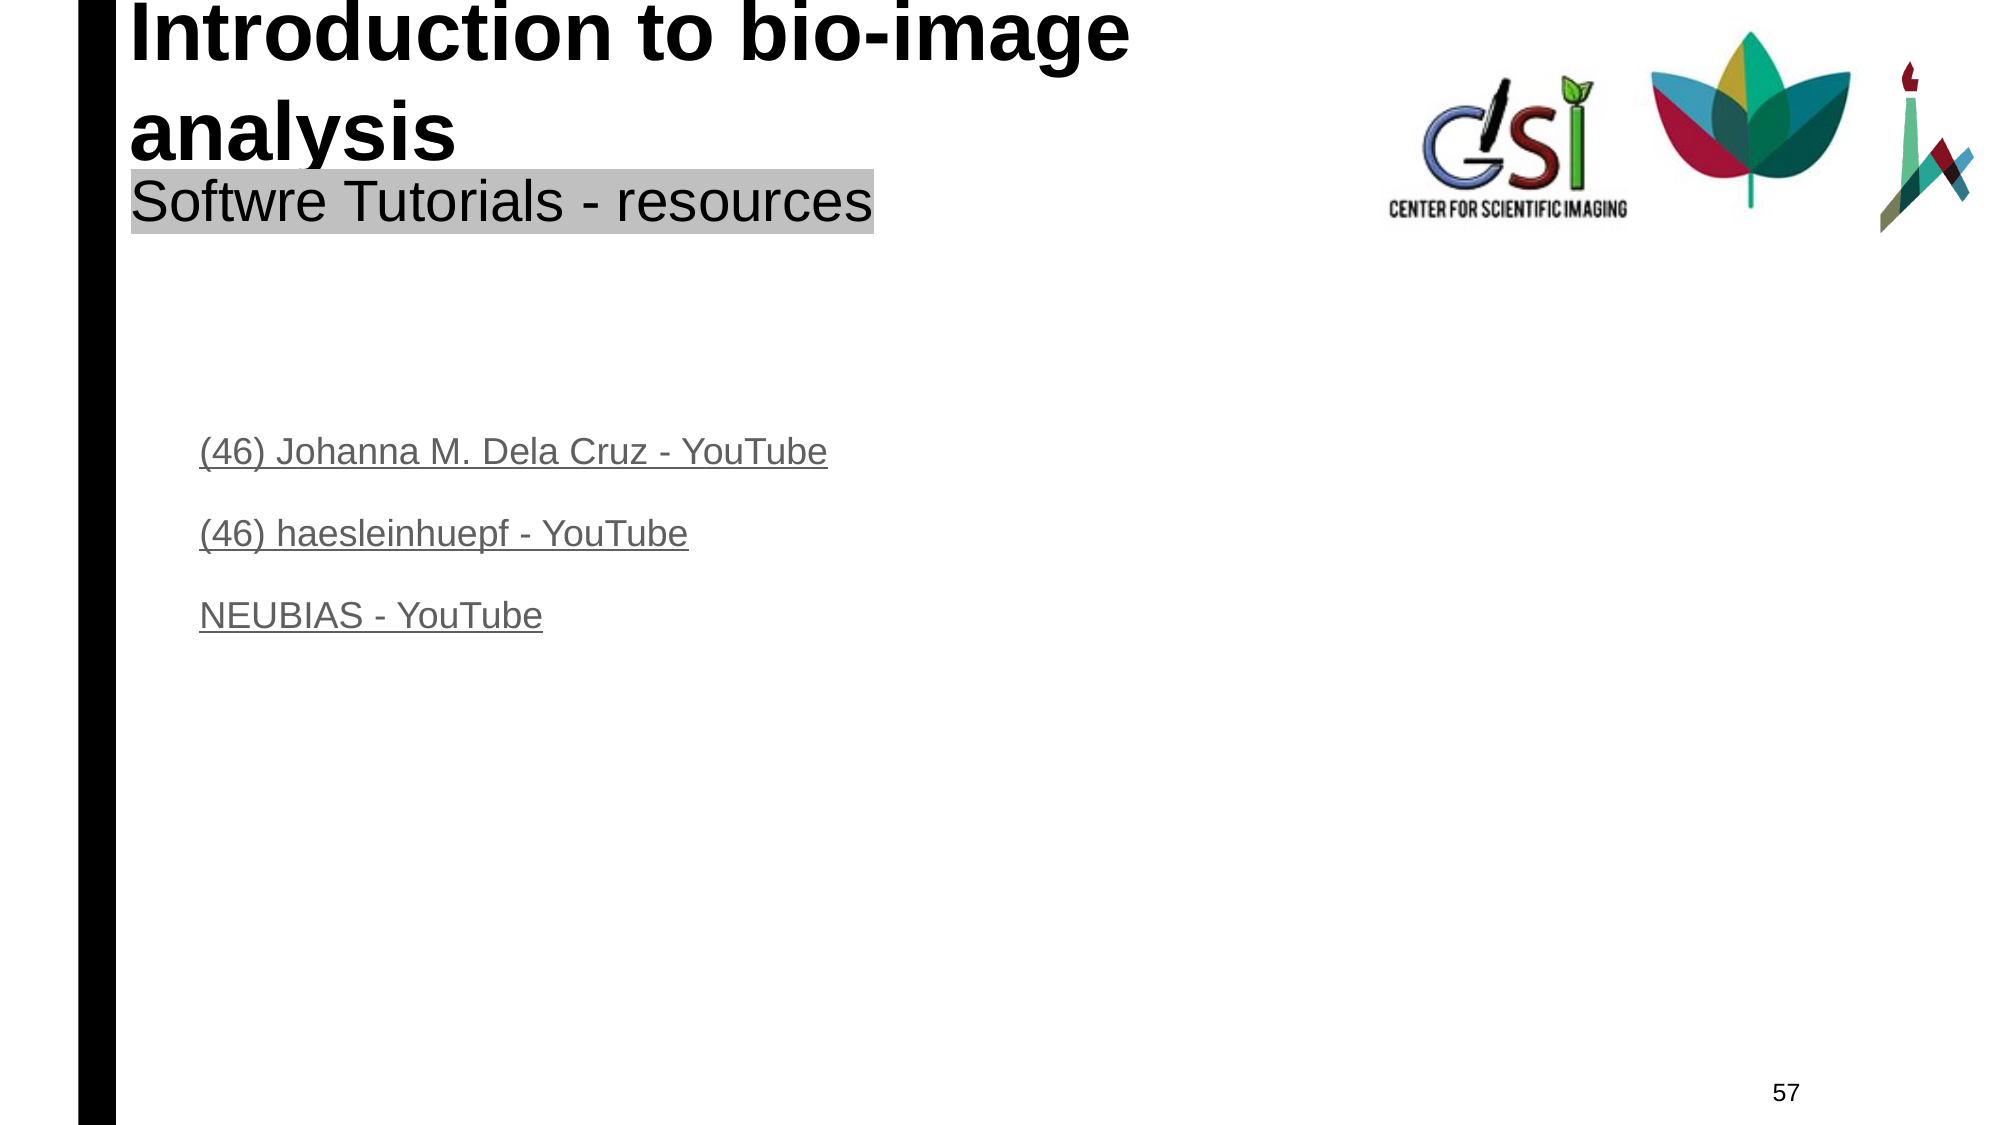

Softwre Tutorials - resources
(46) Johanna M. Dela Cruz - YouTube
(46) haesleinhuepf - YouTube
NEUBIAS - YouTube
57